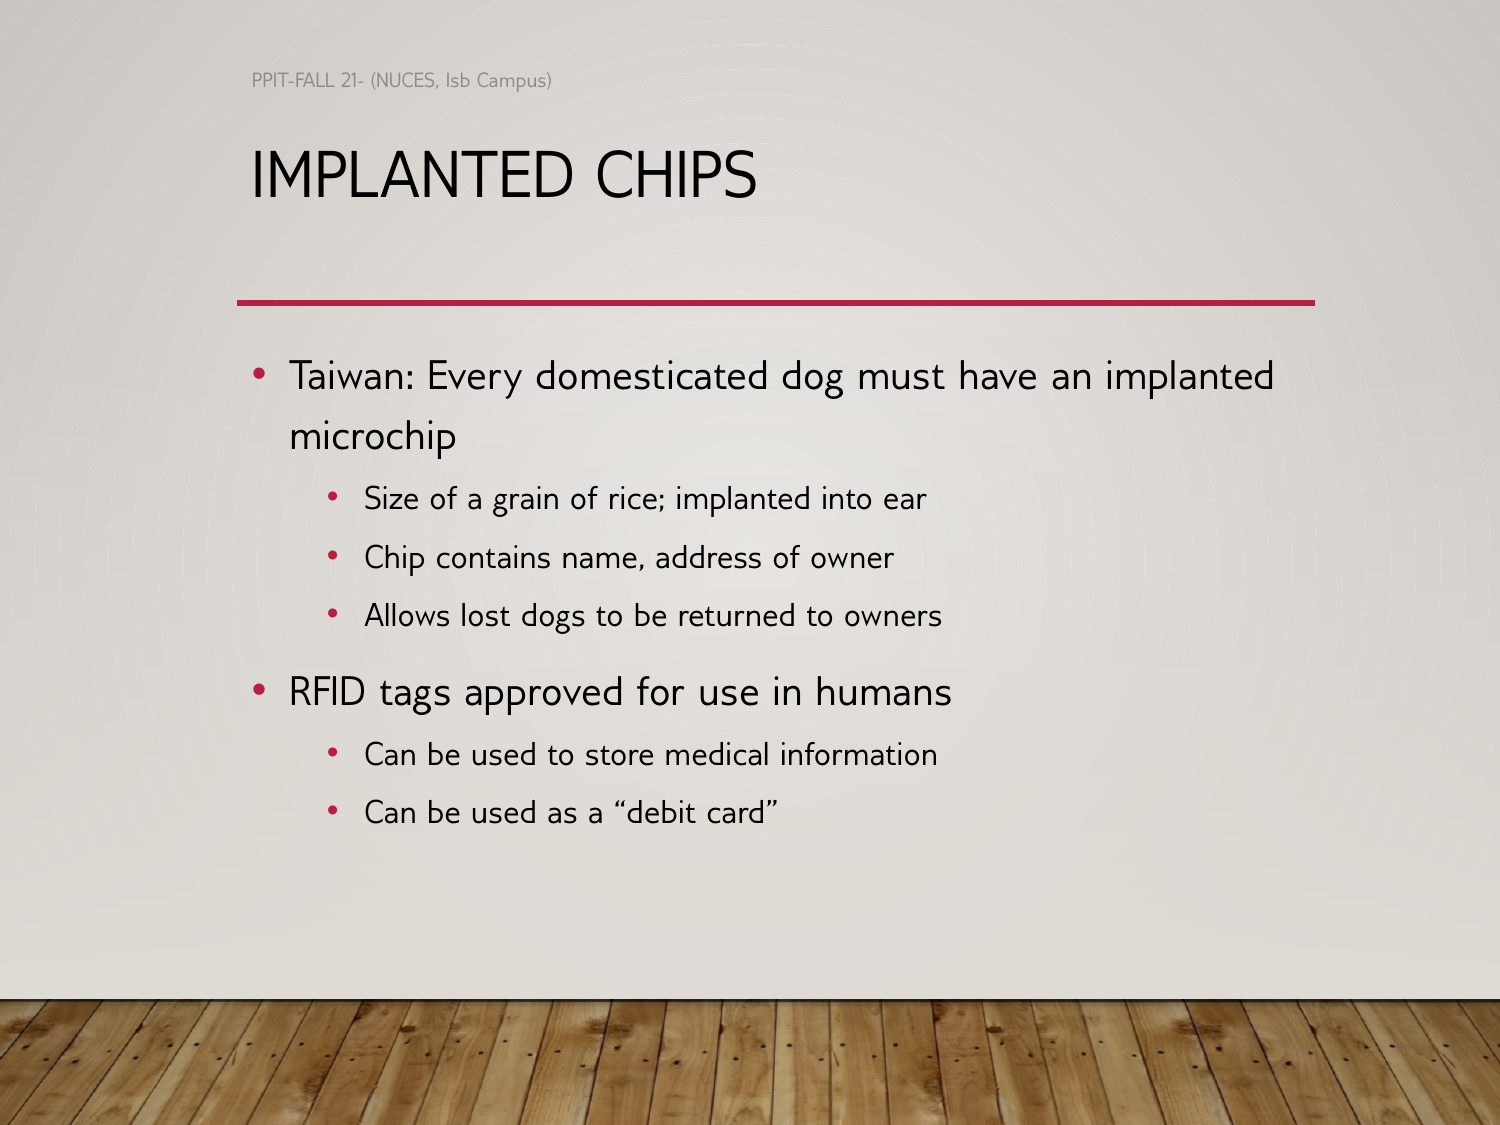

PPIT-FALL 21- (NUCES, Isb Campus)
# Implanted Chips
Taiwan: Every domesticated dog must have an implanted microchip
Size of a grain of rice; implanted into ear
Chip contains name, address of owner
Allows lost dogs to be returned to owners
RFID tags approved for use in humans
Can be used to store medical information
Can be used as a “debit card”